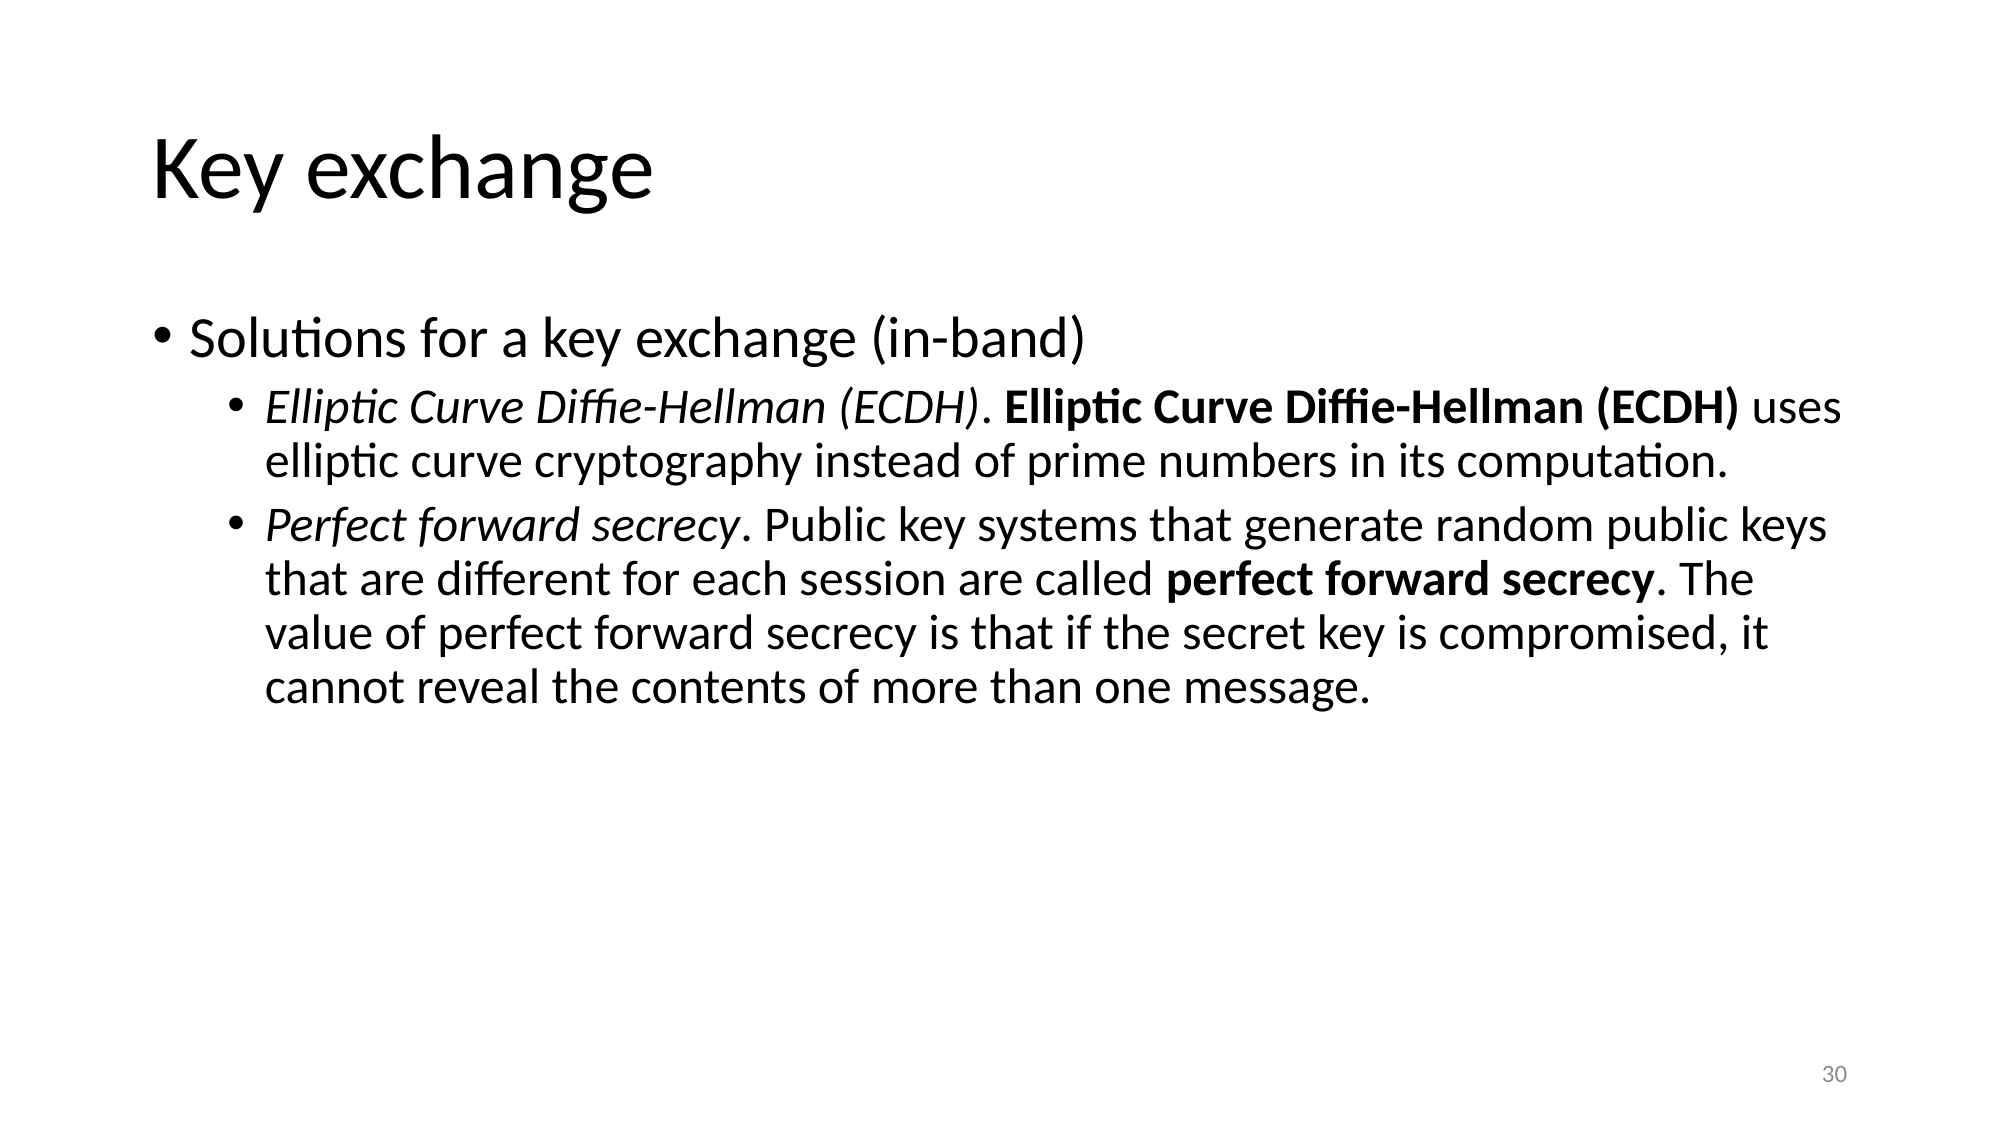

# Key exchange
Solutions for a key exchange (in-band)
Elliptic Curve Diffie-Hellman (ECDH). Elliptic Curve Diffie-Hellman (ECDH) uses elliptic curve cryptography instead of prime numbers in its computation.
Perfect forward secrecy. Public key systems that generate random public keys that are different for each session are called perfect forward secrecy. The value of perfect forward secrecy is that if the secret key is compromised, it cannot reveal the contents of more than one message.

30